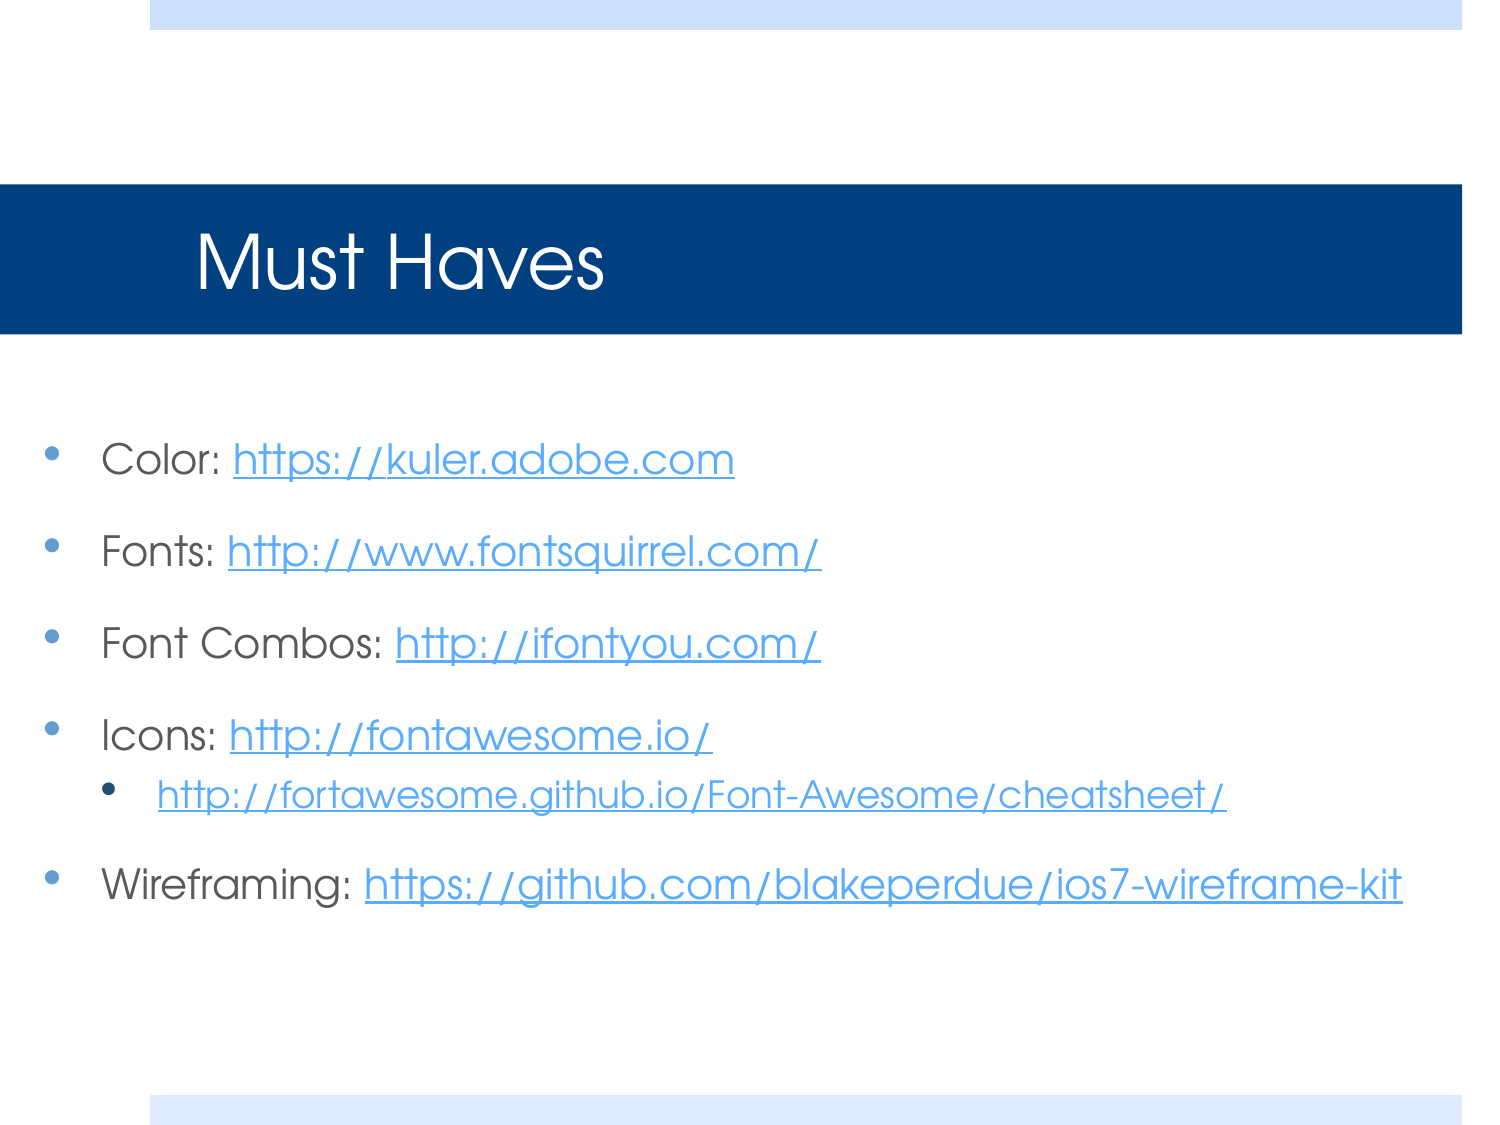

# Must Haves
Color: https://kuler.adobe.com
Fonts: http://www.fontsquirrel.com/
Font Combos: http://ifontyou.com/
Icons: http://fontawesome.io/
http://fortawesome.github.io/Font-Awesome/cheatsheet/
Wireframing: https://github.com/blakeperdue/ios7-wireframe-kit